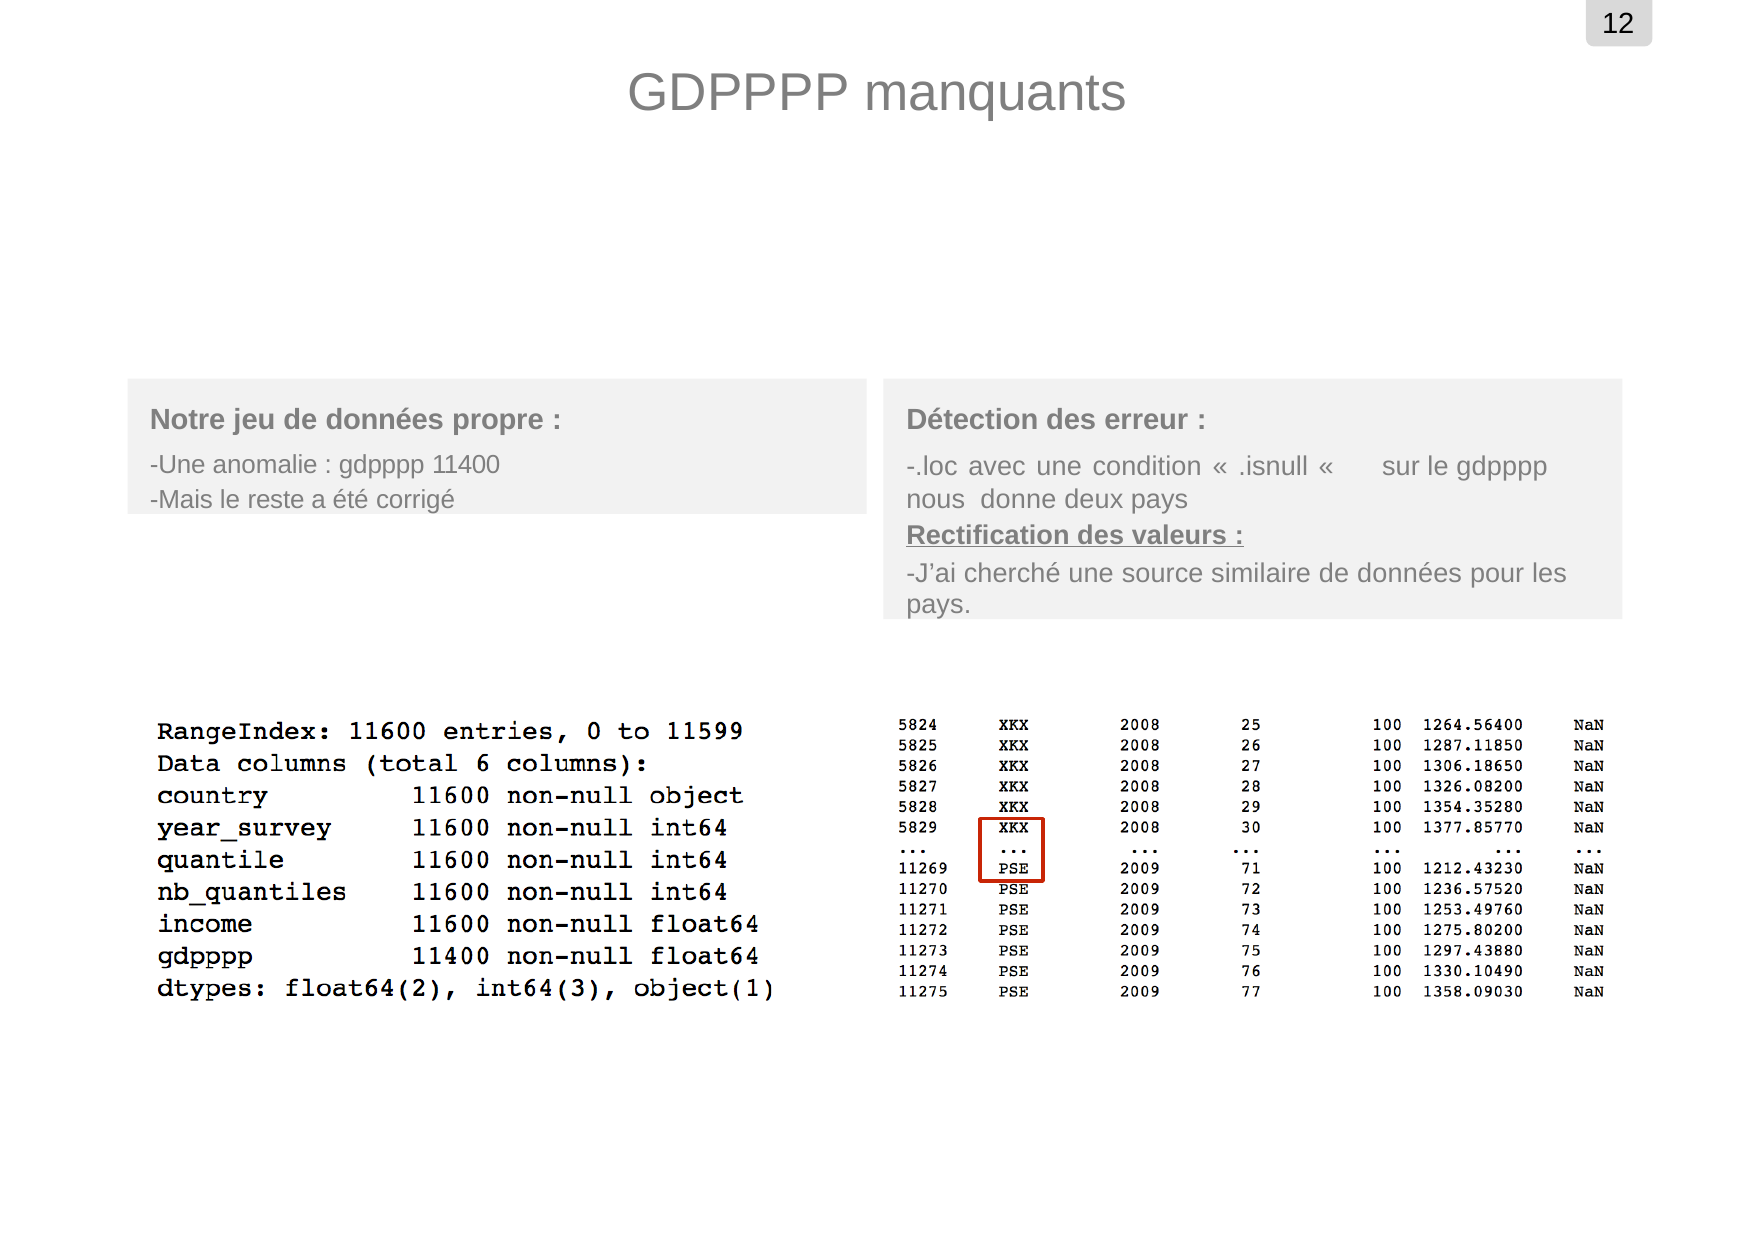

12
# GDPPPP manquants
Notre jeu de données propre :
-Une anomalie : gdpppp 11400
-Mais le reste a été corrigé
Détection des erreur :
-.loc avec une condition « .isnull «	sur le gdpppp nous  donne deux pays
Rectification des valeurs :
-J’ai cherché une source similaire de données pour les  pays.